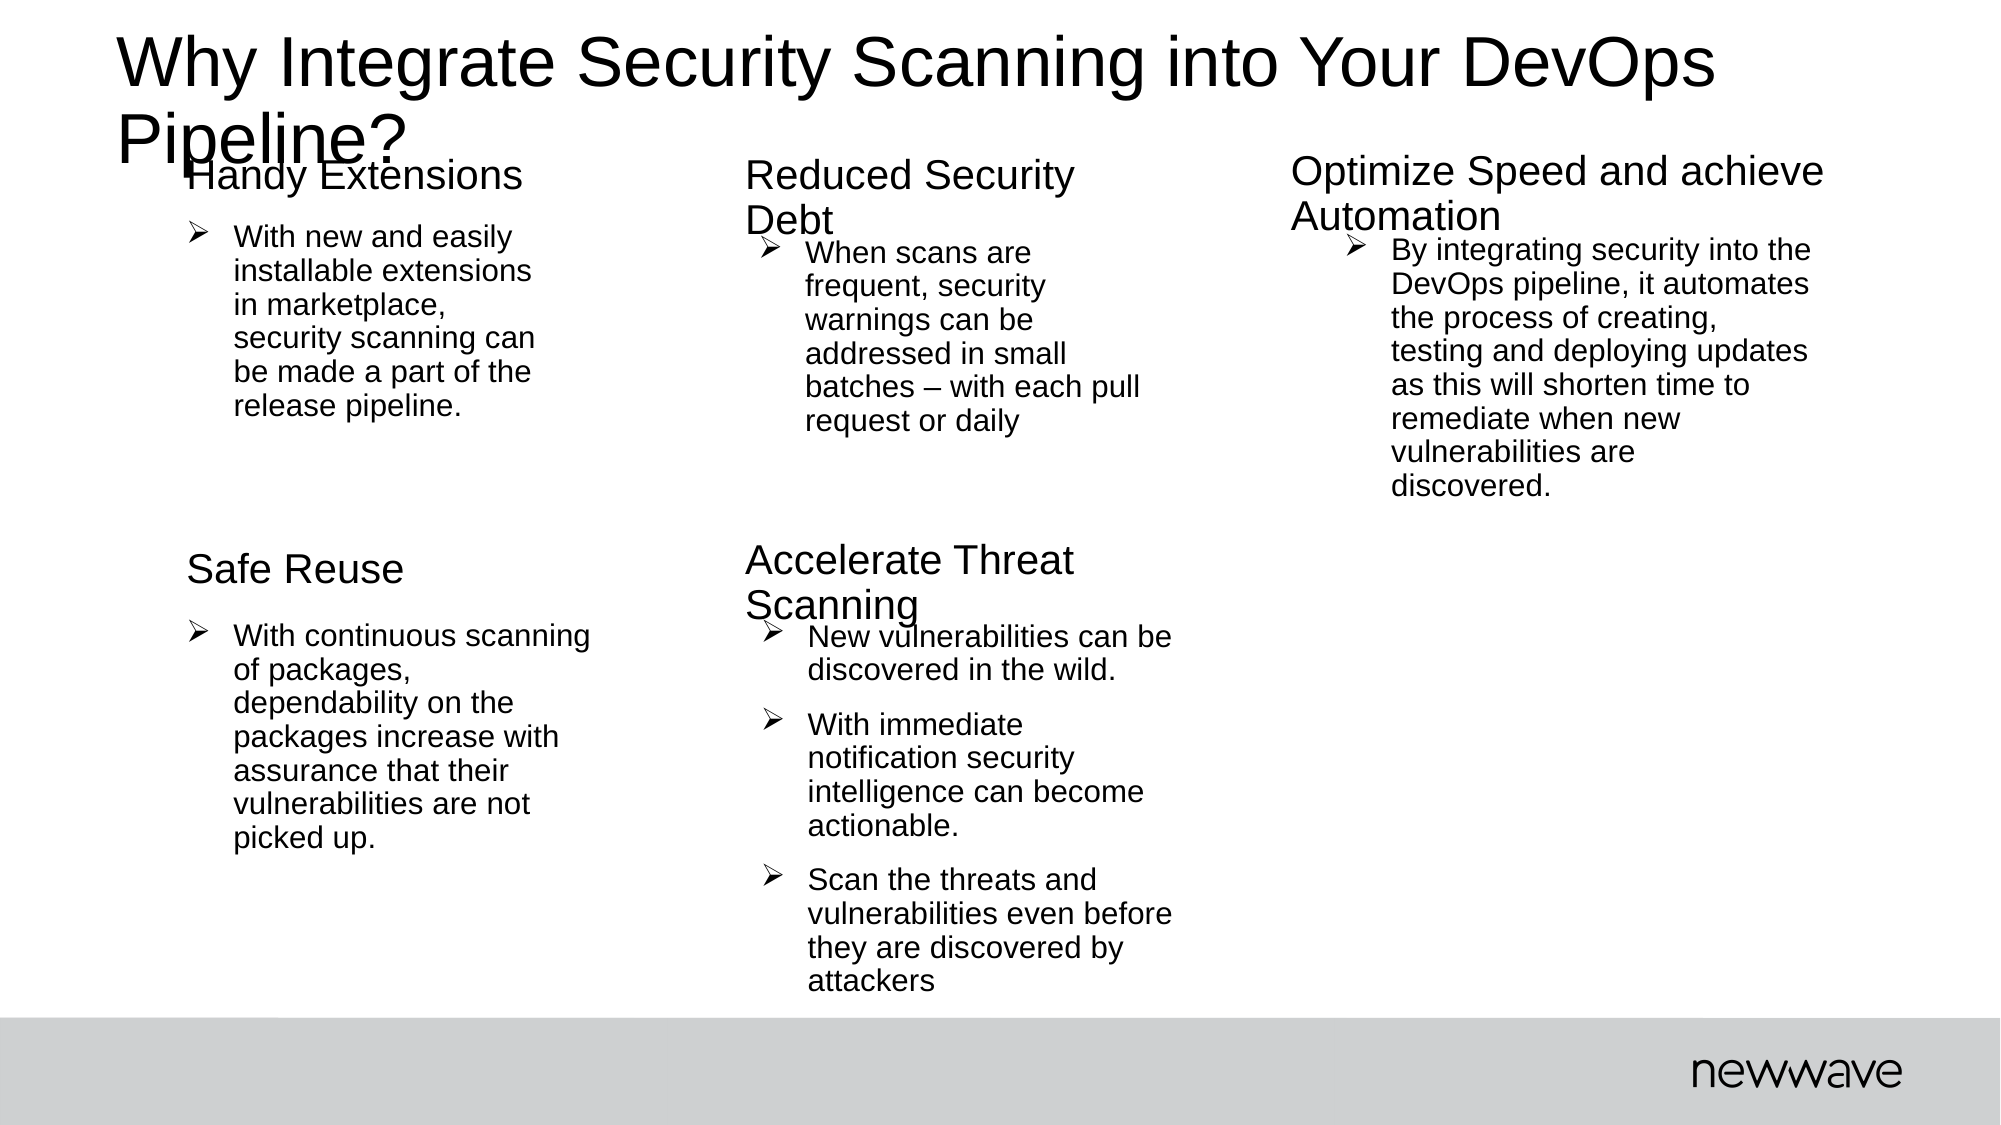

Why Integrate Security Scanning into Your DevOps Pipeline?

Optimize Speed and achieve Automation
Handy Extensions
Reduced Security Debt
With new and easily installable extensions in marketplace, security scanning can be made a part of the release pipeline.
By integrating security into the DevOps pipeline, it automates the process of creating, testing and deploying updates as this will shorten time to remediate when new vulnerabilities are discovered.
When scans are frequent, security warnings can be addressed in small batches – with each pull request or daily

Accelerate Threat Scanning
Safe Reuse

With continuous scanning of packages, dependability on the packages increase with assurance that their vulnerabilities are not picked up.
New vulnerabilities can be discovered in the wild.
With immediate notification security intelligence can become actionable.
Scan the threats and vulnerabilities even before they are discovered by attackers